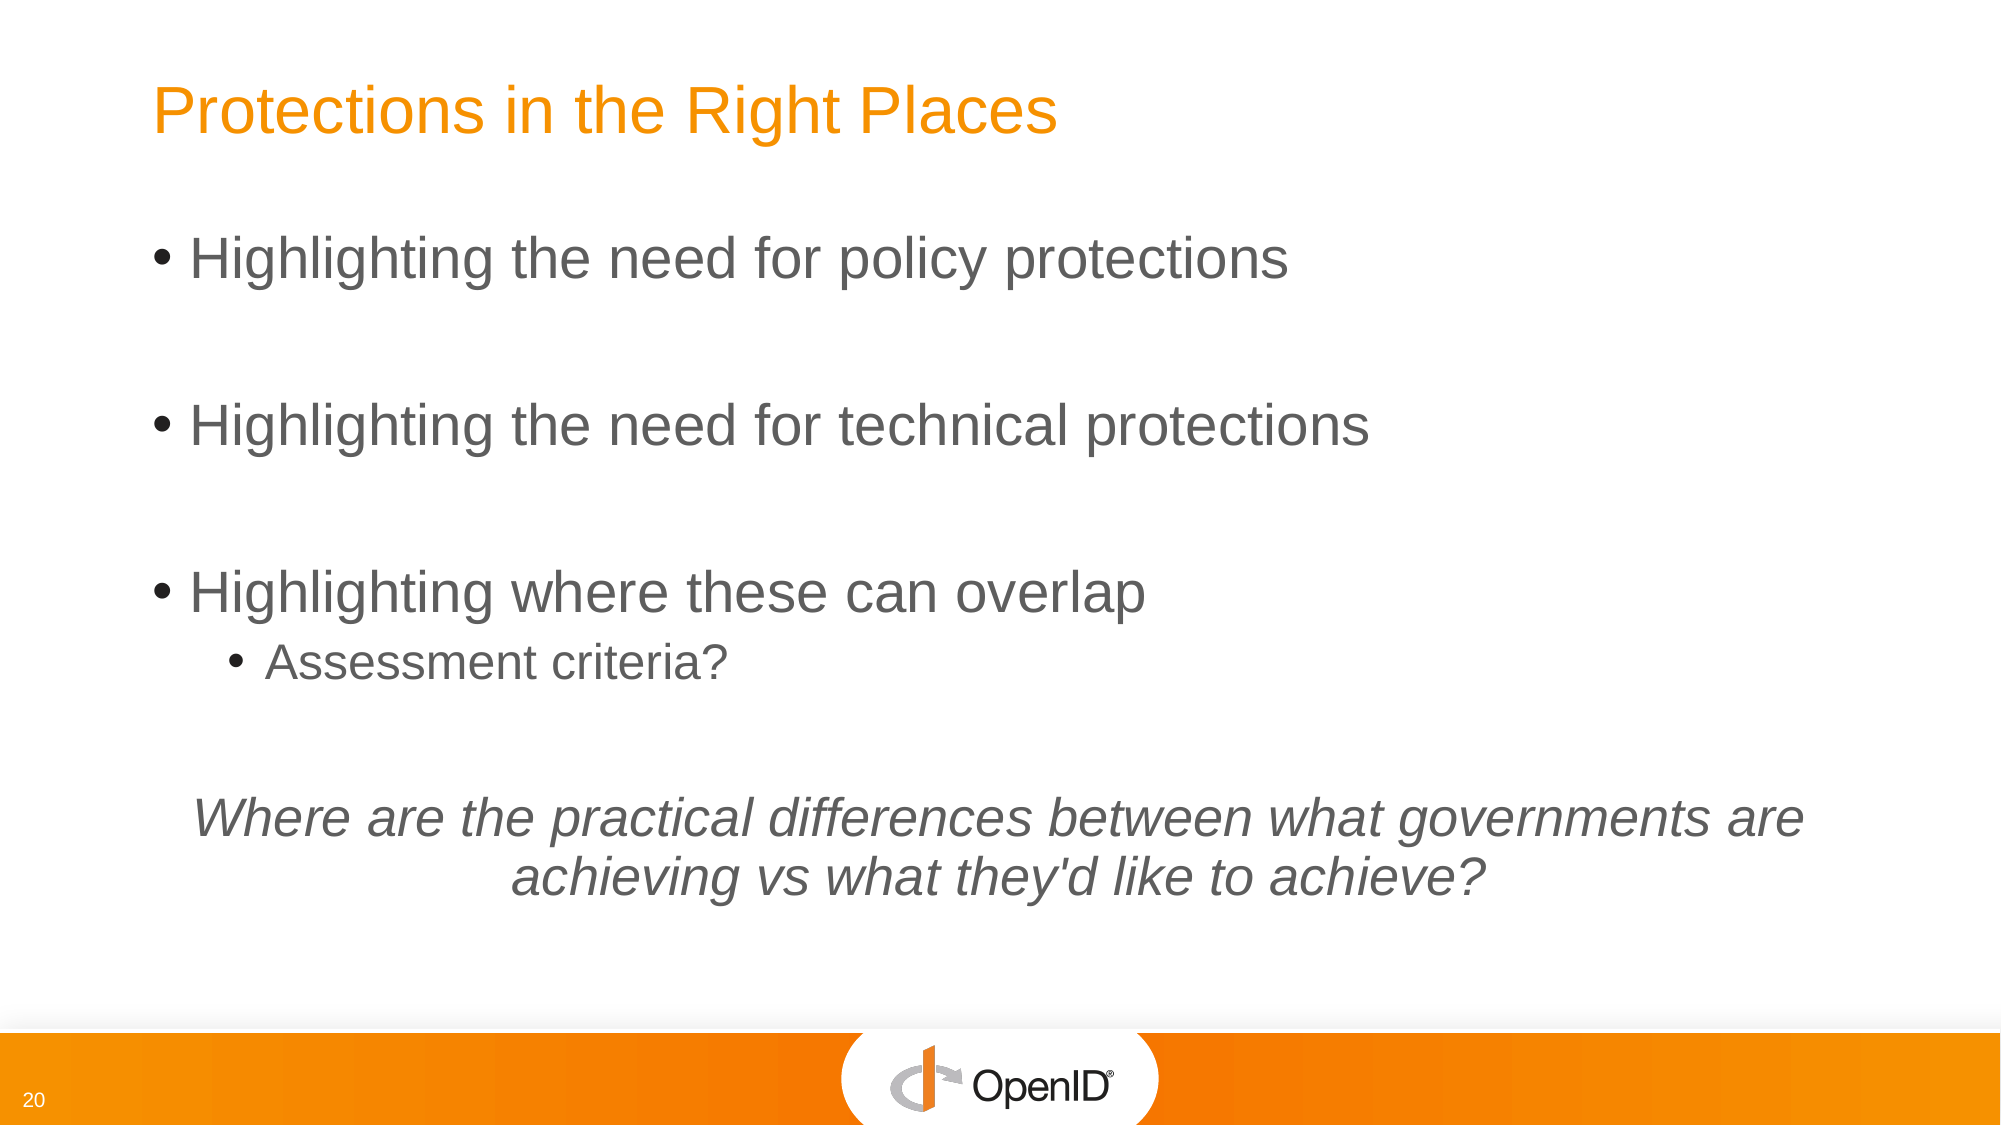

# Protections in the Right Places
Highlighting the need for policy protections

Highlighting the need for technical protections

Highlighting where these can overlap
Assessment criteria?

Where are the practical differences between what governments are achieving vs what they'd like to achieve?